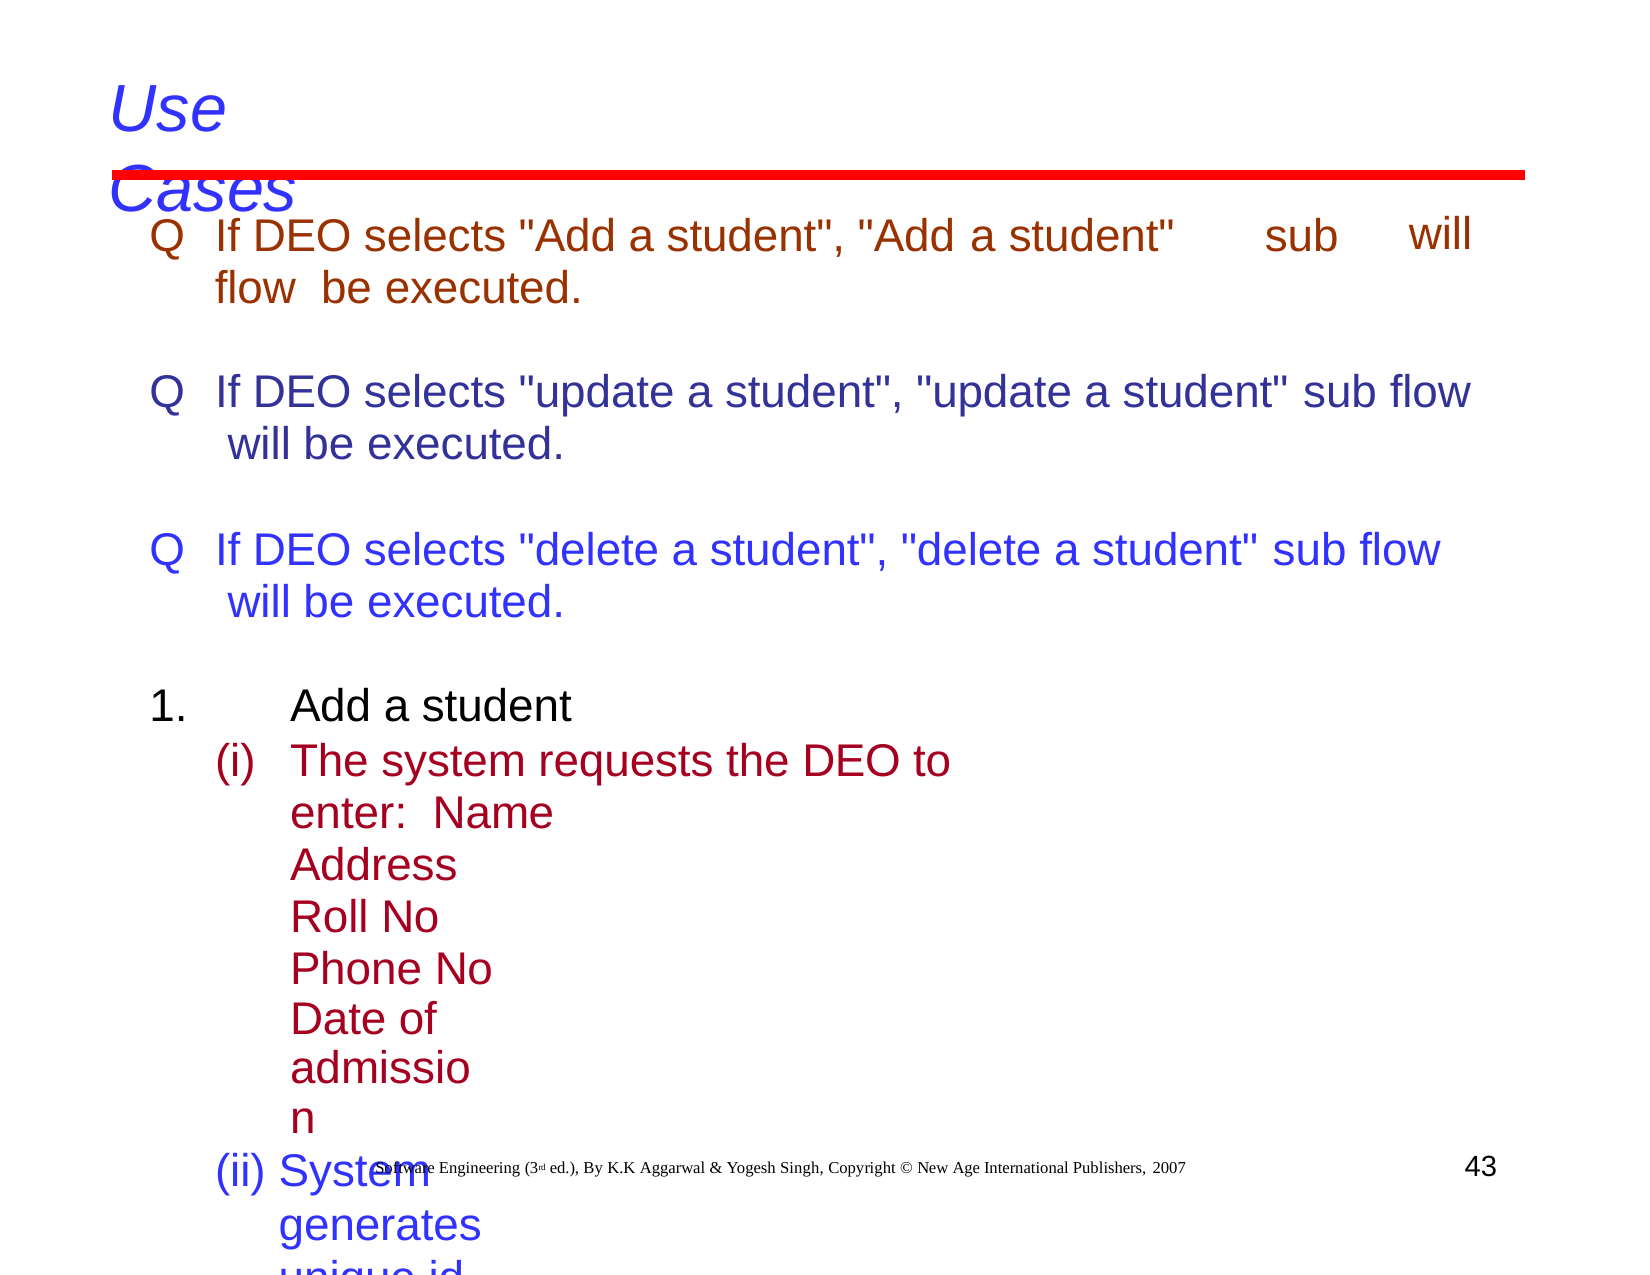

# Use Cases

will
Q	If DEO selects "Add a student", "Add a student"	sub flow  be executed.
Q	If DEO selects "update a student", "update a student" sub flow  will be executed.

Q	If DEO selects "delete a student", "delete a student" sub flow  will be executed.

Add a student
The system requests the DEO to enter:  Name
Address  Roll No  Phone No
Date of admission
System generates unique id
43
Software Engineering (3rd  ed.), By K.K Aggarwal & Yogesh Singh, Copyright © New Age International Publishers, 2007